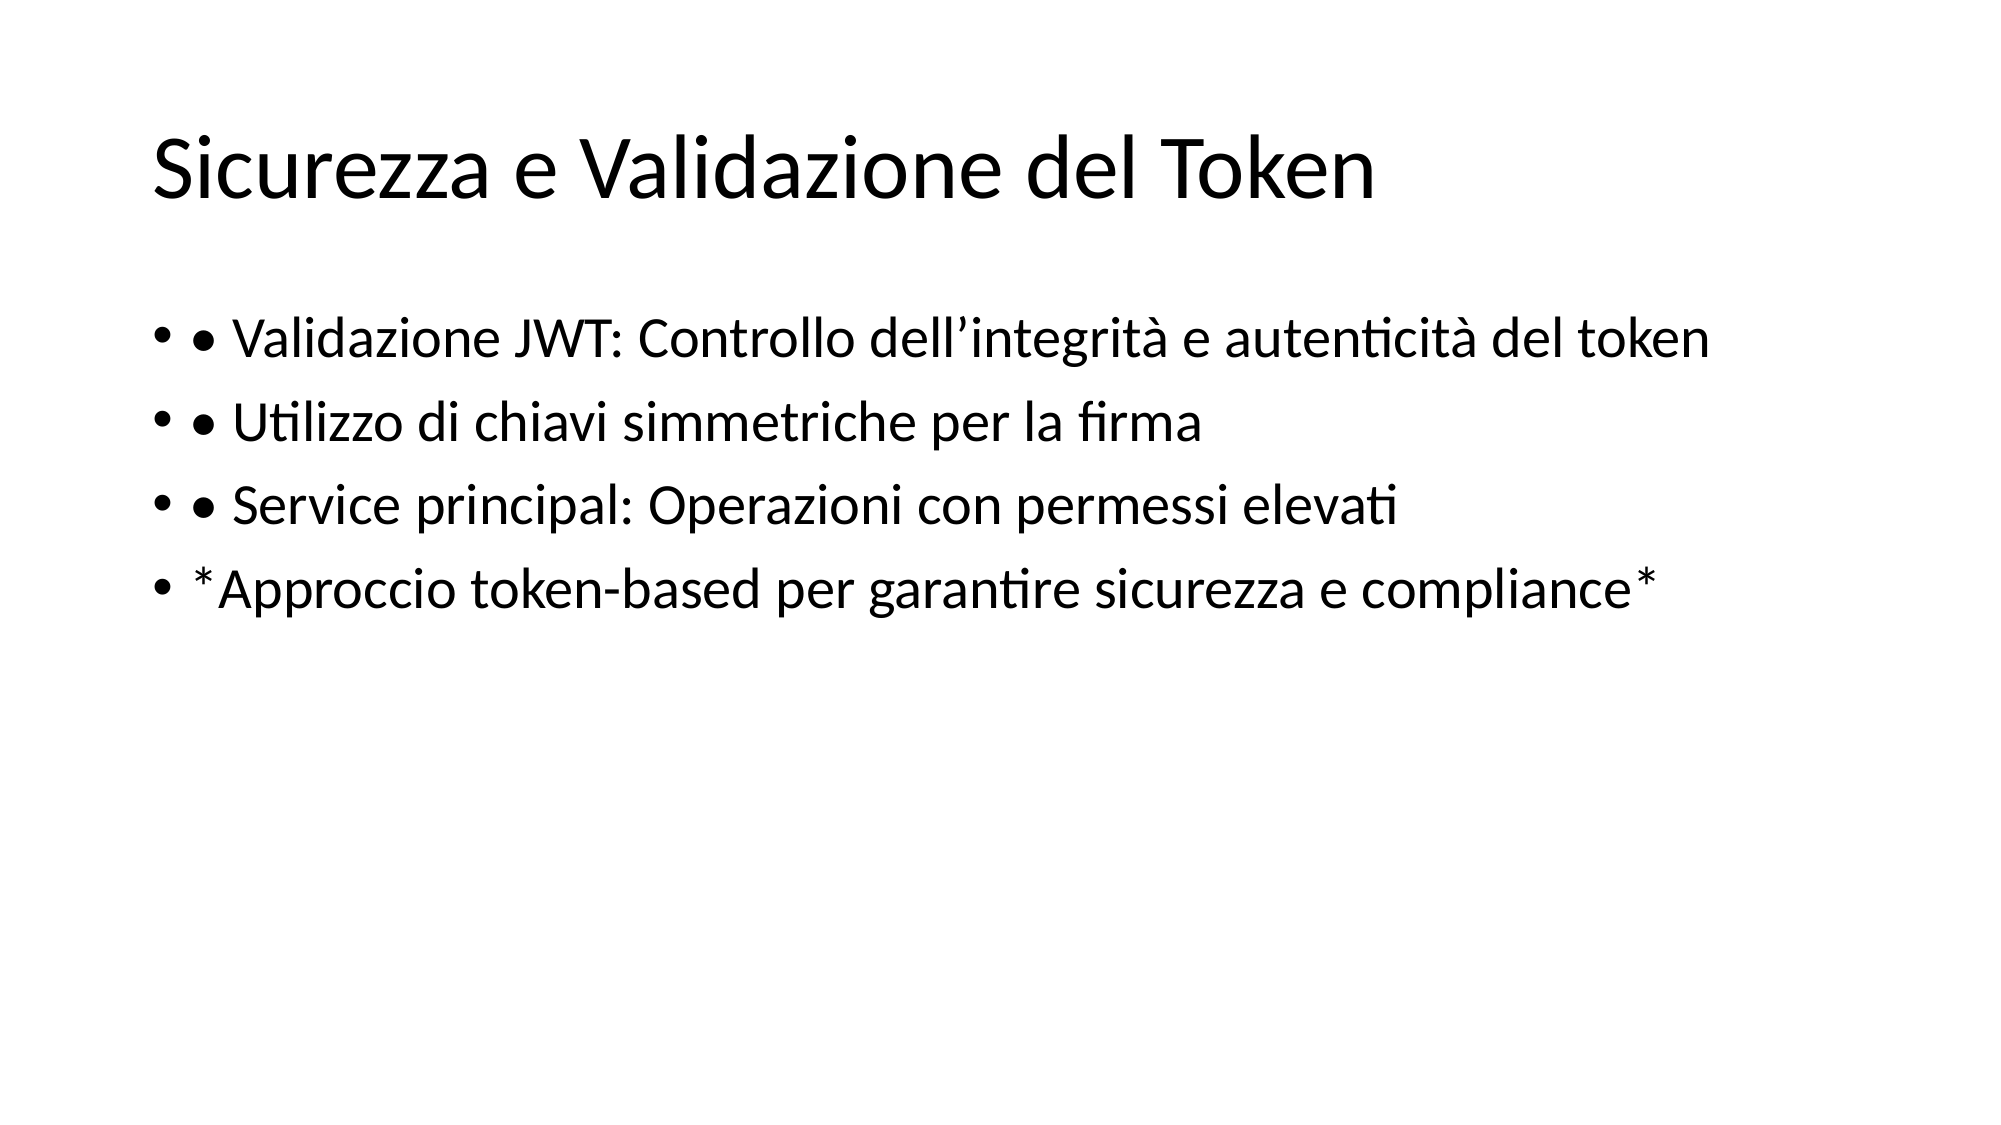

# Sicurezza e Validazione del Token
• Validazione JWT: Controllo dell’integrità e autenticità del token
• Utilizzo di chiavi simmetriche per la firma
• Service principal: Operazioni con permessi elevati
*Approccio token-based per garantire sicurezza e compliance*